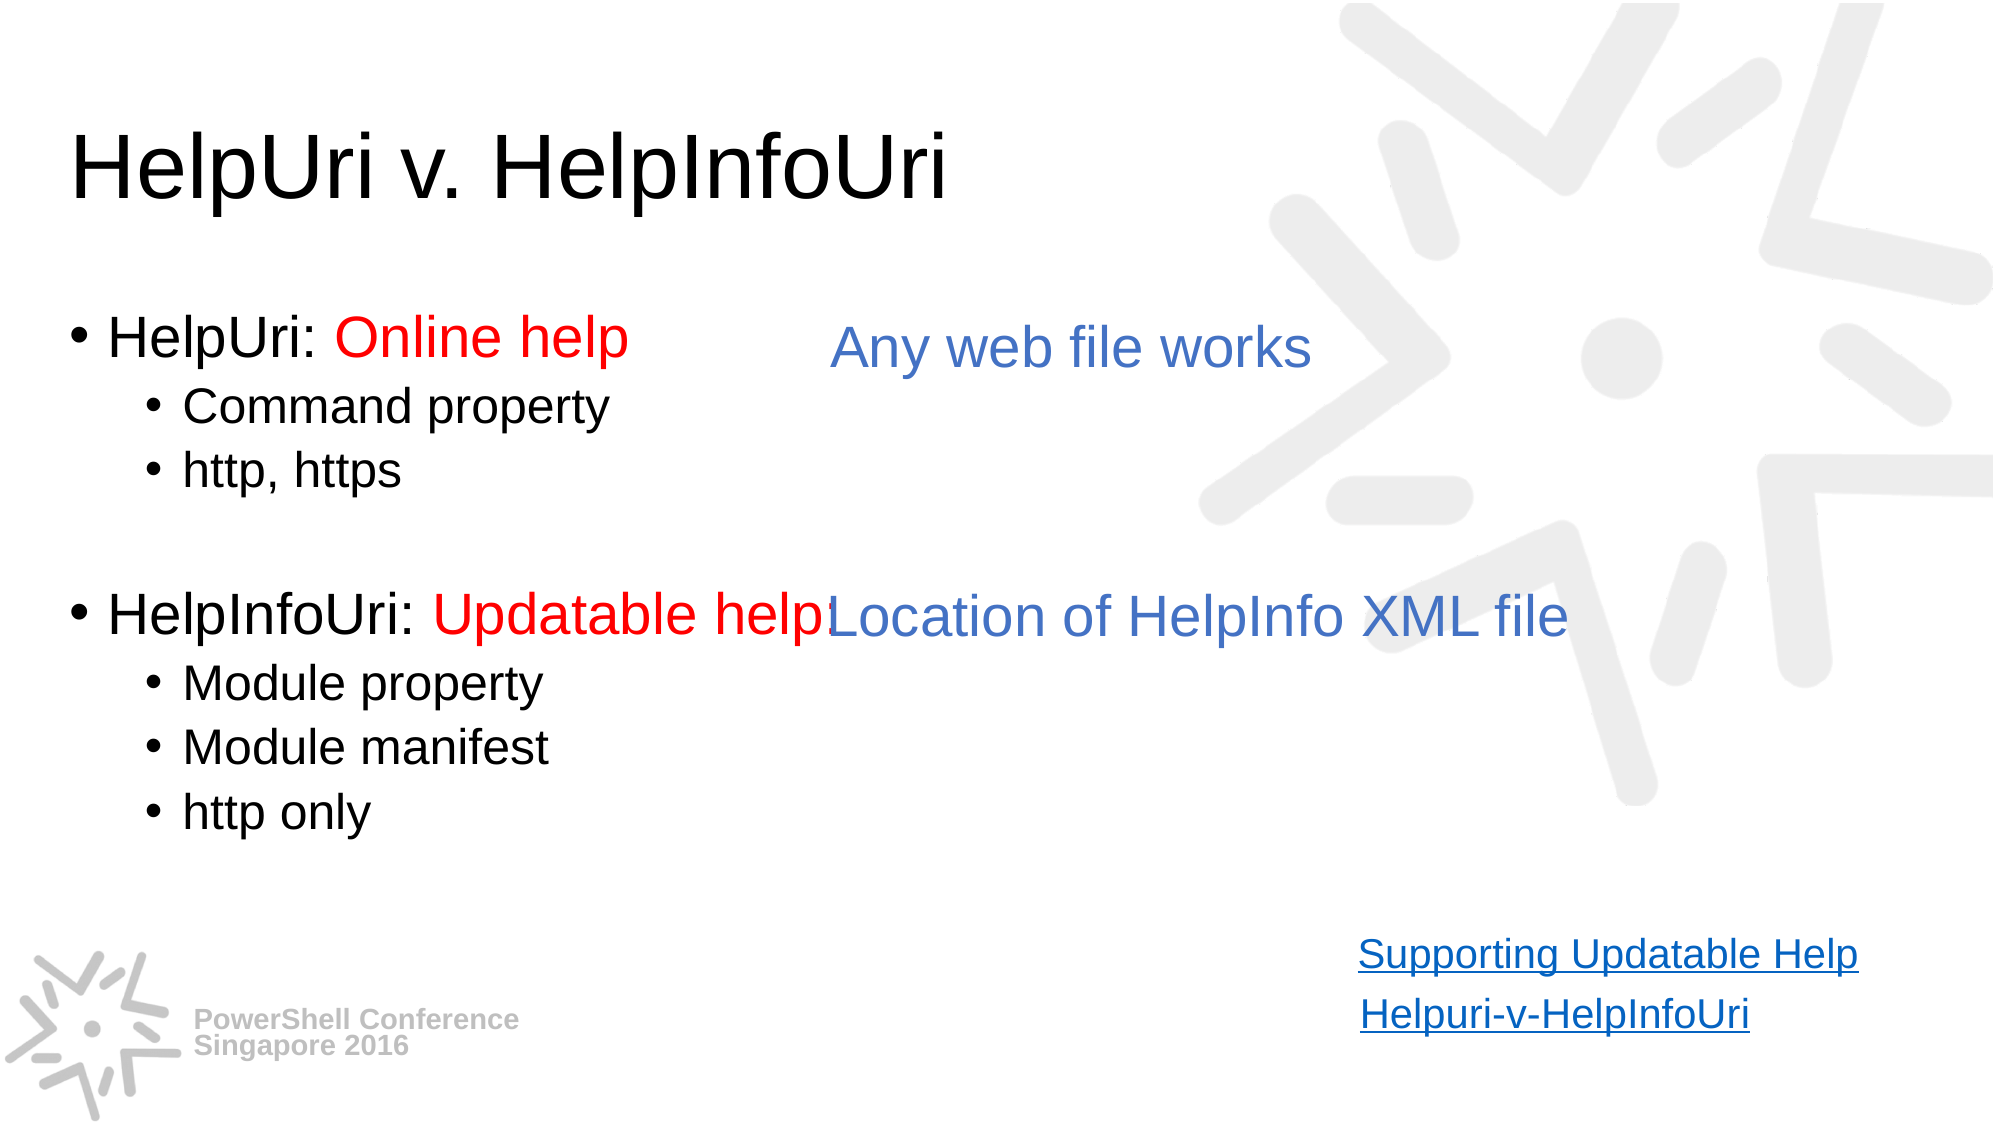

# HelpUri v. HelpInfoUri
HelpUri: Online help
Command property
http, https

HelpInfoUri: Updatable help:
Module property
Module manifest
http only
Any web file works
Location of HelpInfo XML file
Supporting Updatable Help
Helpuri-v-HelpInfoUri